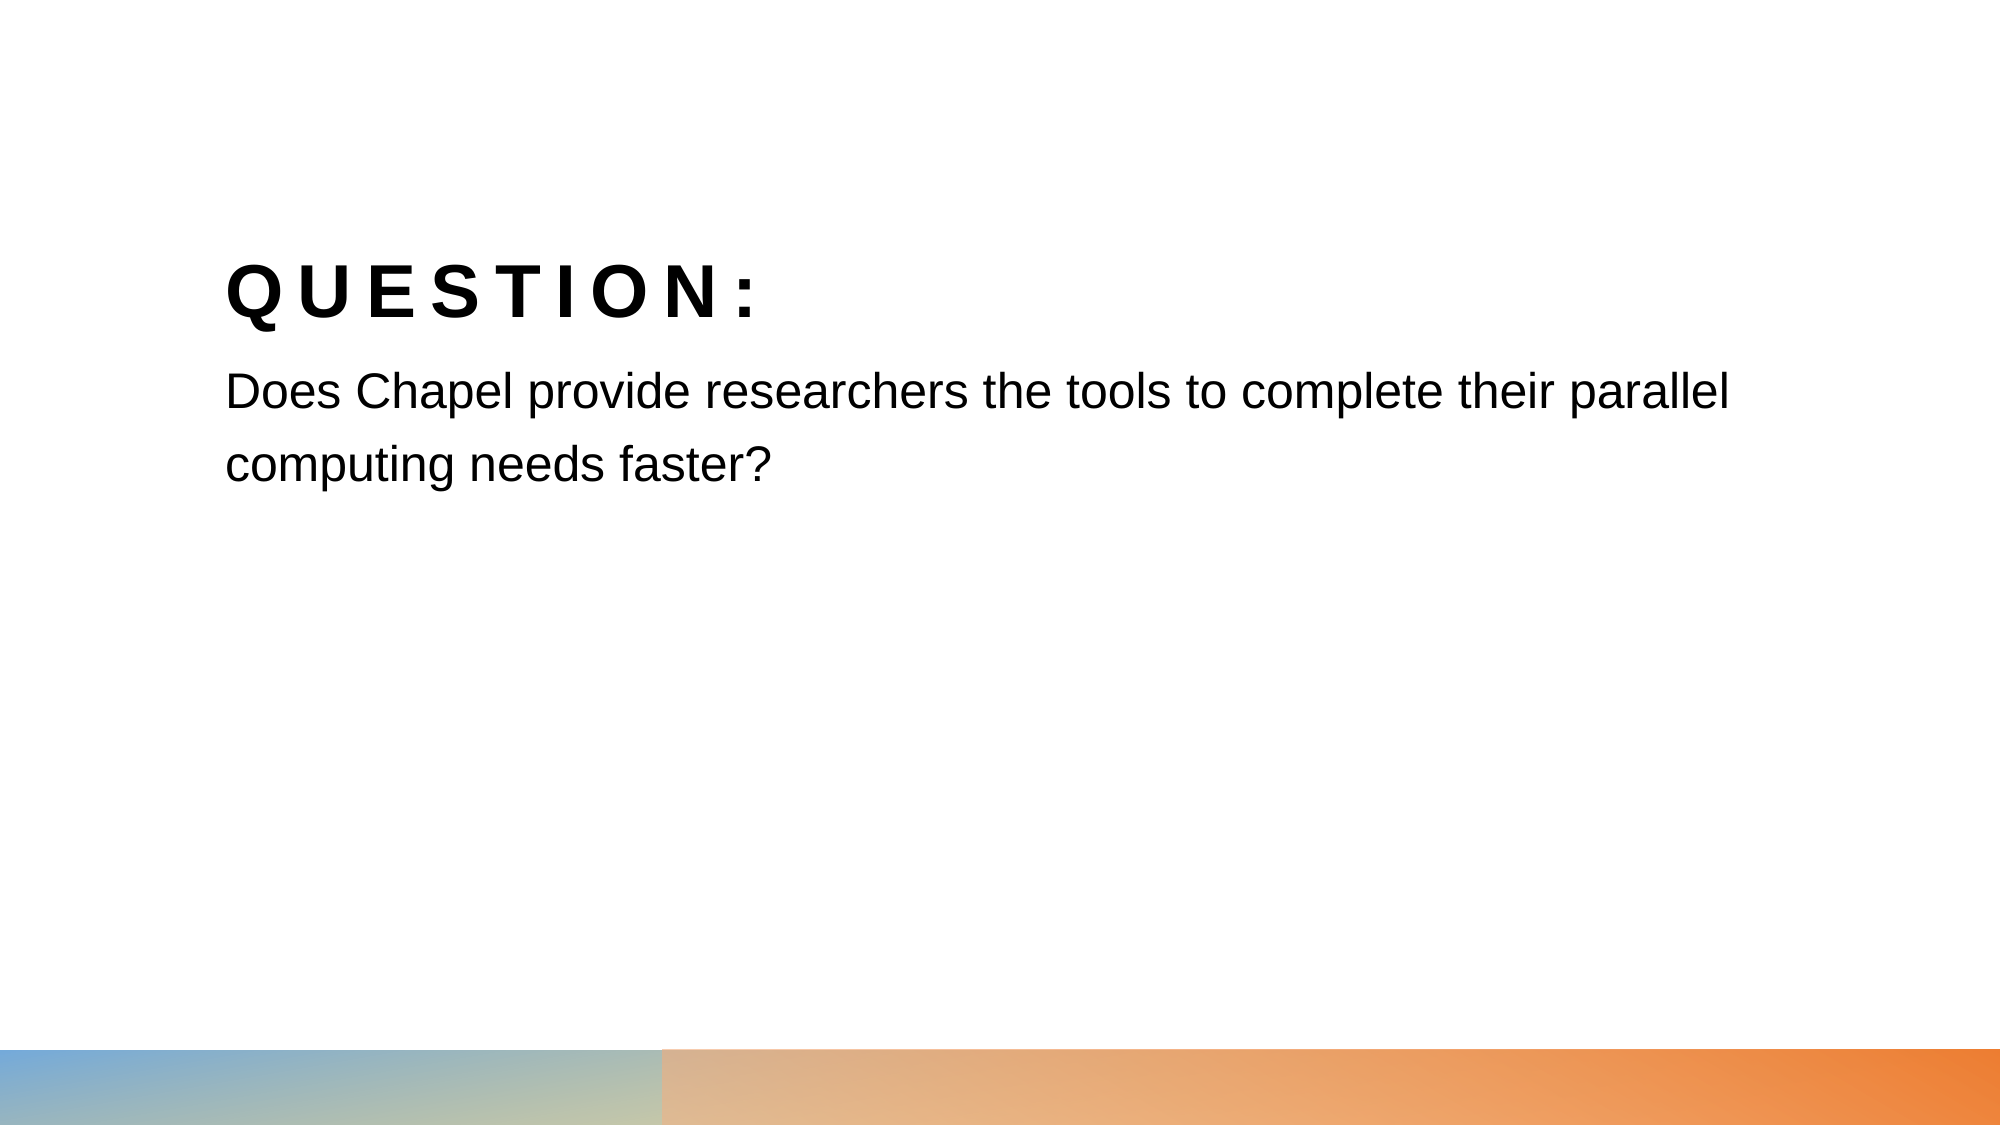

# Question:
Does Chapel provide researchers the tools to complete their parallel computing needs faster?